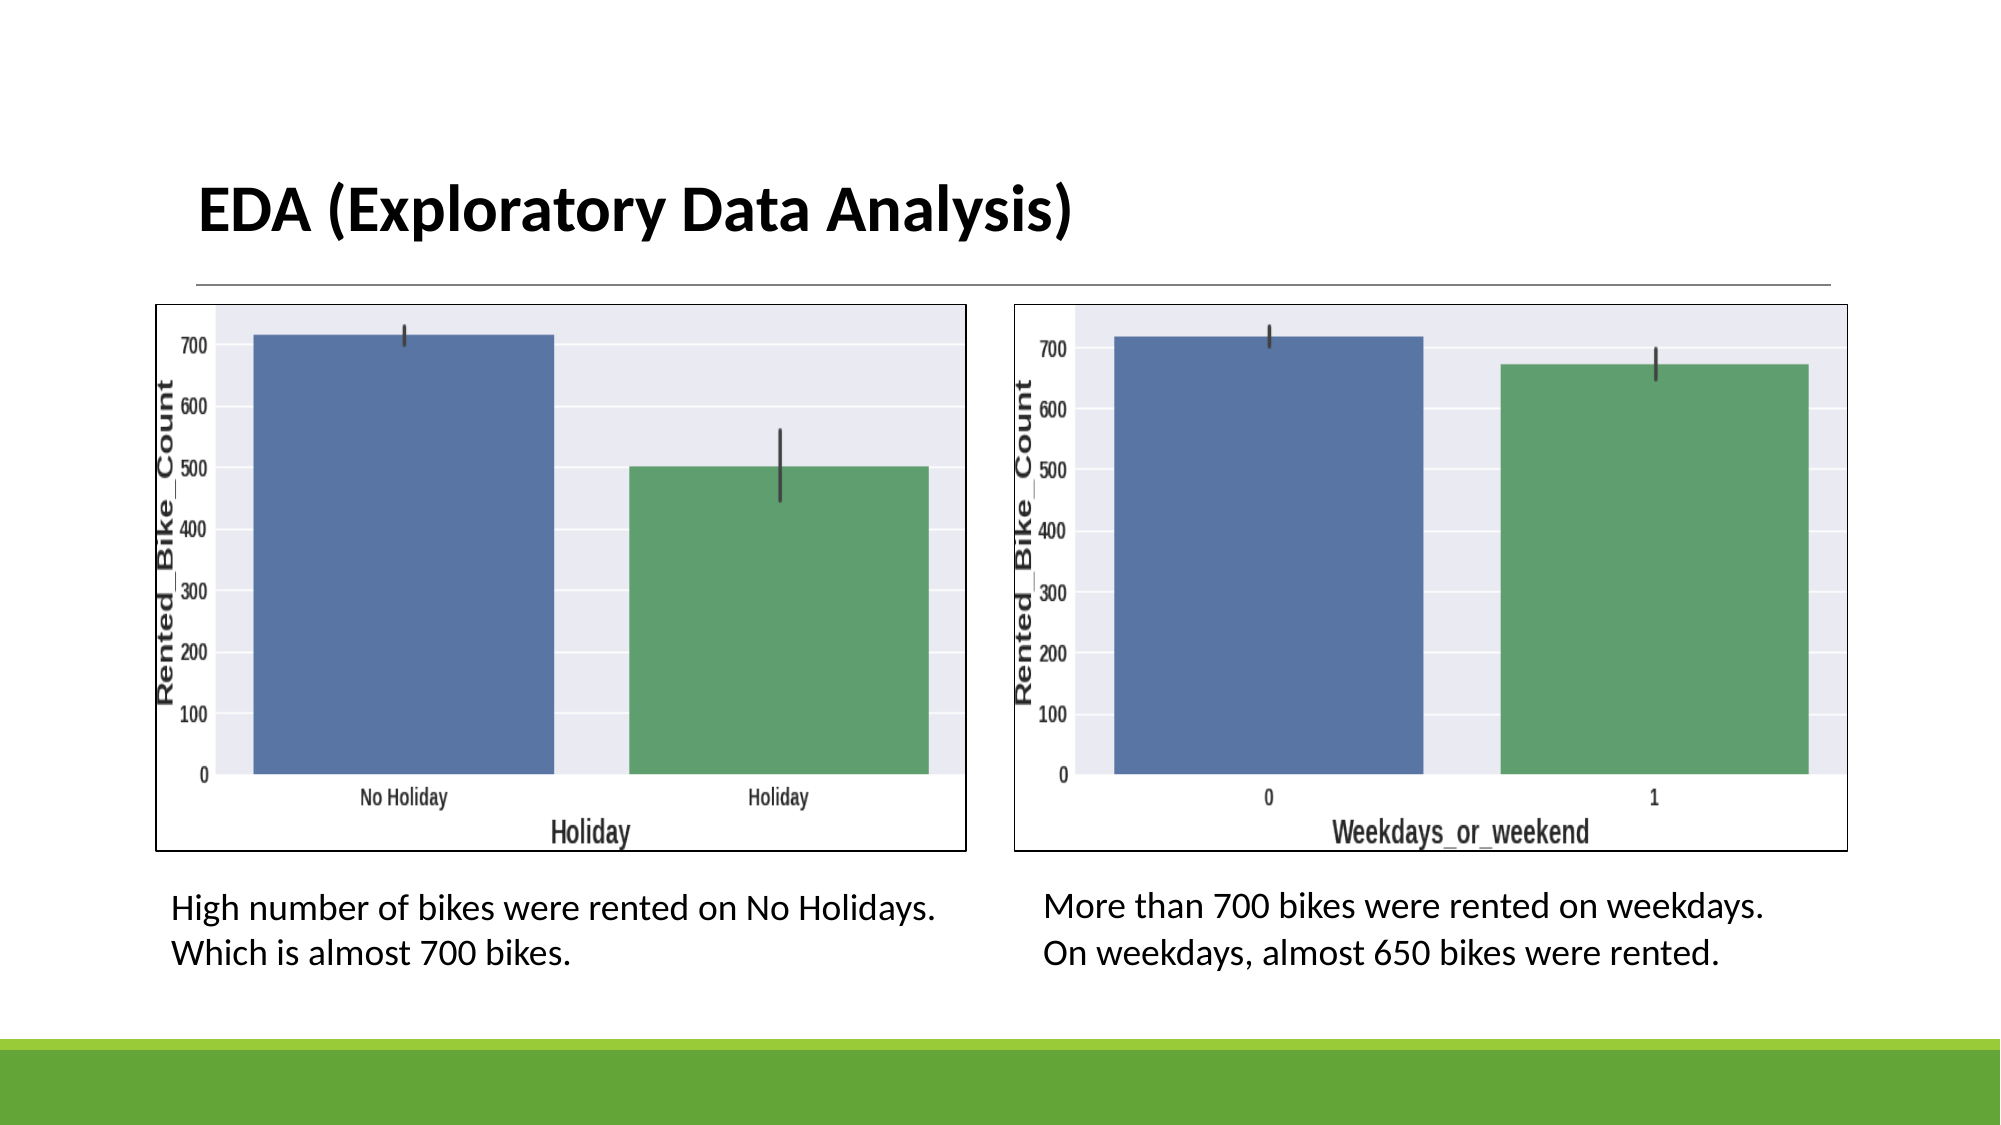

EDA (Exploratory Data Analysis)

More than 700 bikes were rented on weekdays.
On weekdays, almost 650 bikes were rented.
High number of bikes were rented on No Holidays.
Which is almost 700 bikes.